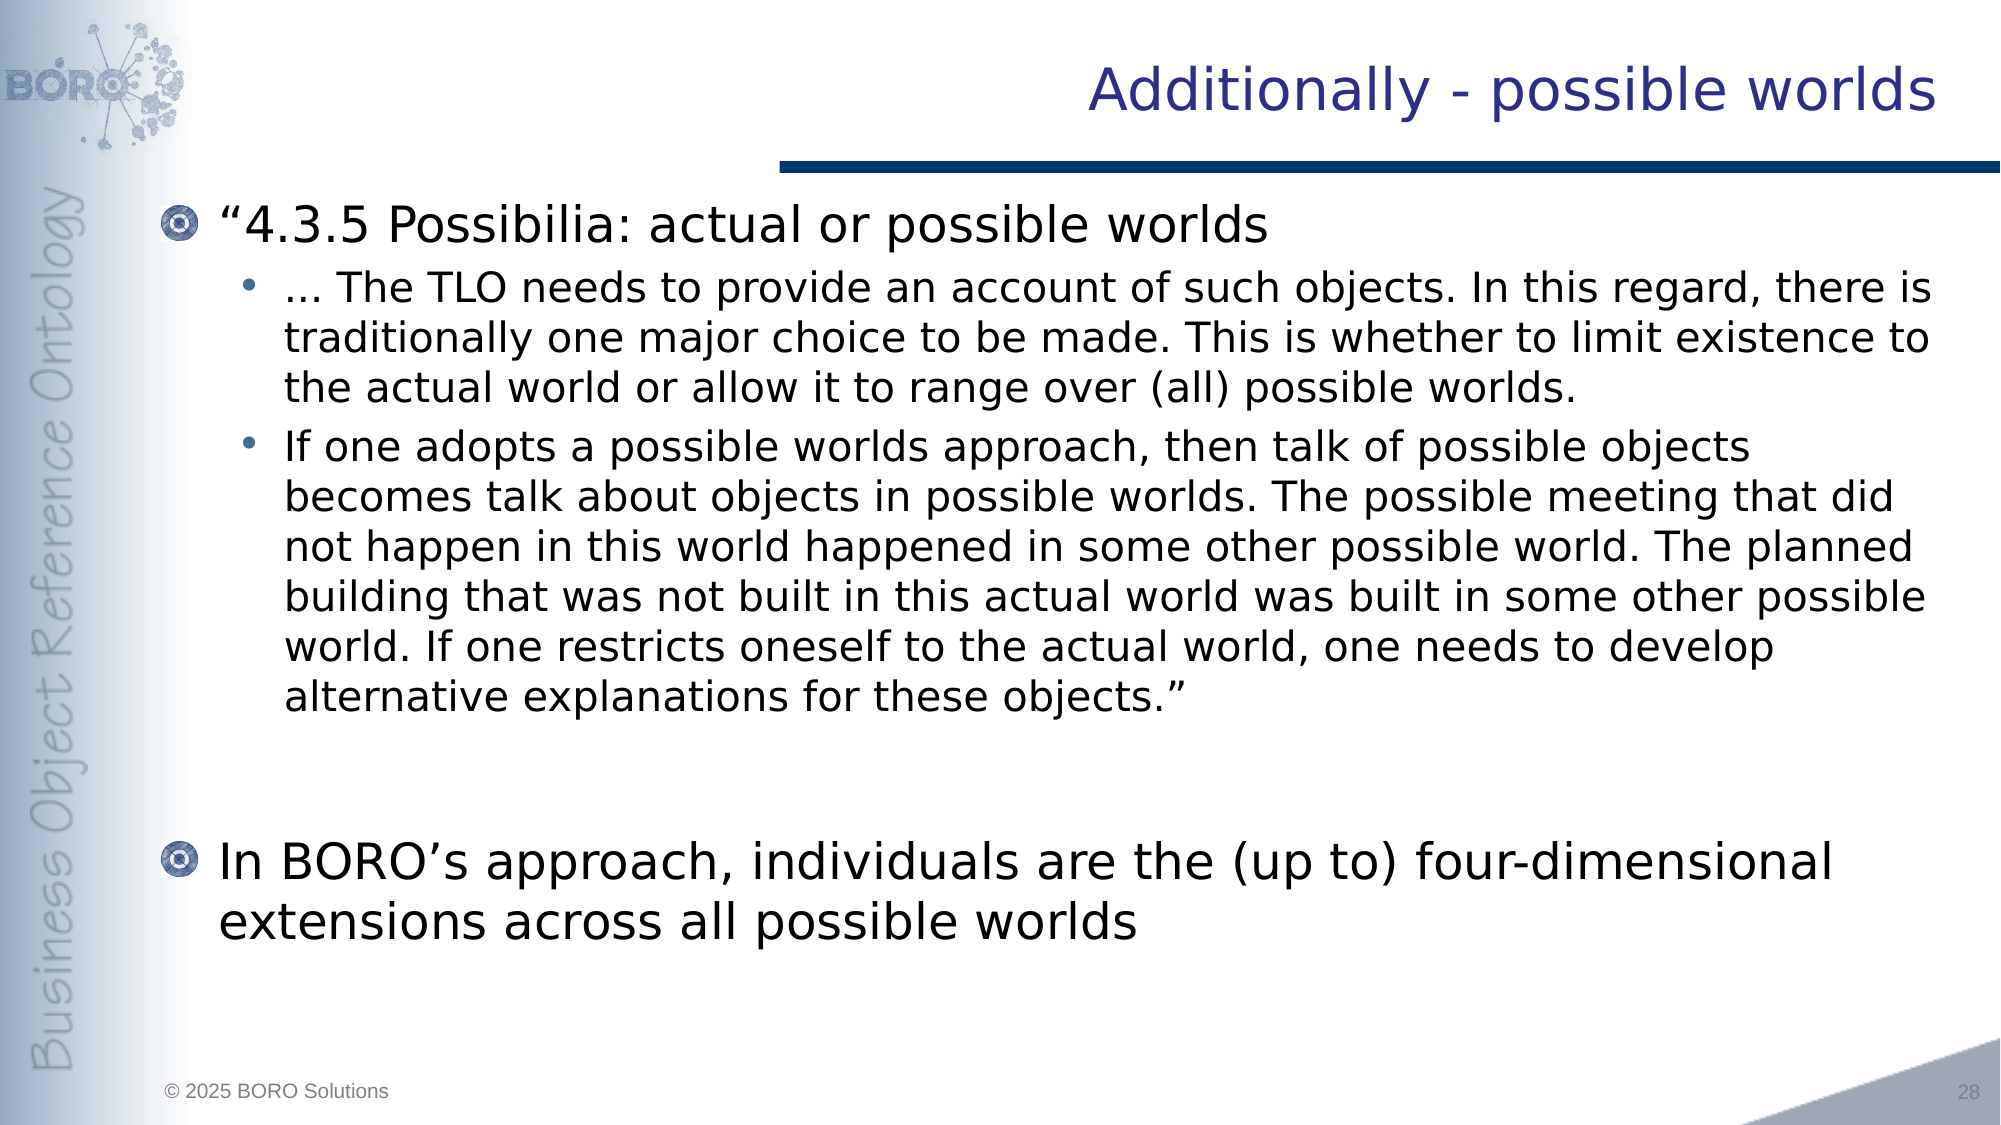

# Additionally - possible worlds
“4.3.5 Possibilia: actual or possible worlds
... The TLO needs to provide an account of such objects. In this regard, there is traditionally one major choice to be made. This is whether to limit existence to the actual world or allow it to range over (all) possible worlds.
If one adopts a possible worlds approach, then talk of possible objects becomes talk about objects in possible worlds. The possible meeting that did not happen in this world happened in some other possible world. The planned building that was not built in this actual world was built in some other possible world. If one restricts oneself to the actual world, one needs to develop alternative explanations for these objects.”

In BORO’s approach, individuals are the (up to) four-dimensional extensions across all possible worlds
28